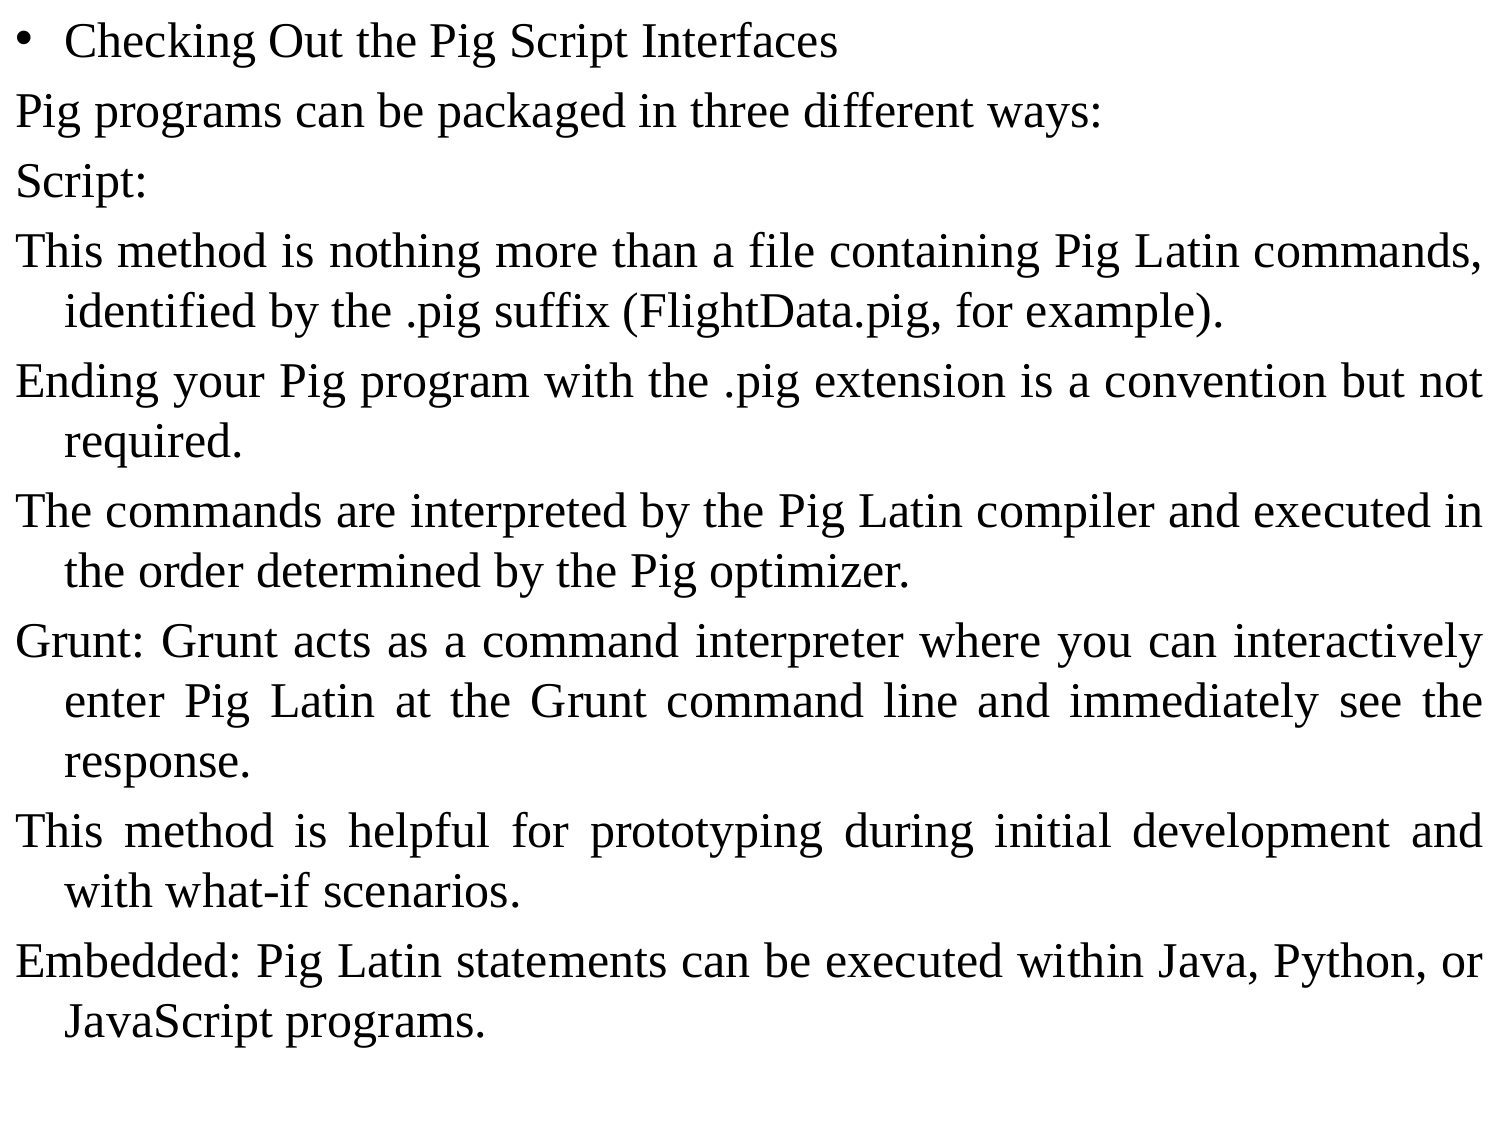

Checking Out the Pig Script Interfaces
Pig programs can be packaged in three different ways:
Script:
This method is nothing more than a file containing Pig Latin commands, identified by the .pig suffix (FlightData.pig, for example).
Ending your Pig program with the .pig extension is a convention but not required.
The commands are interpreted by the Pig Latin compiler and executed in the order determined by the Pig optimizer.
Grunt: Grunt acts as a command interpreter where you can interactively enter Pig Latin at the Grunt command line and immediately see the response.
This method is helpful for prototyping during initial development and with what-if scenarios.
Embedded: Pig Latin statements can be executed within Java, Python, or JavaScript programs.